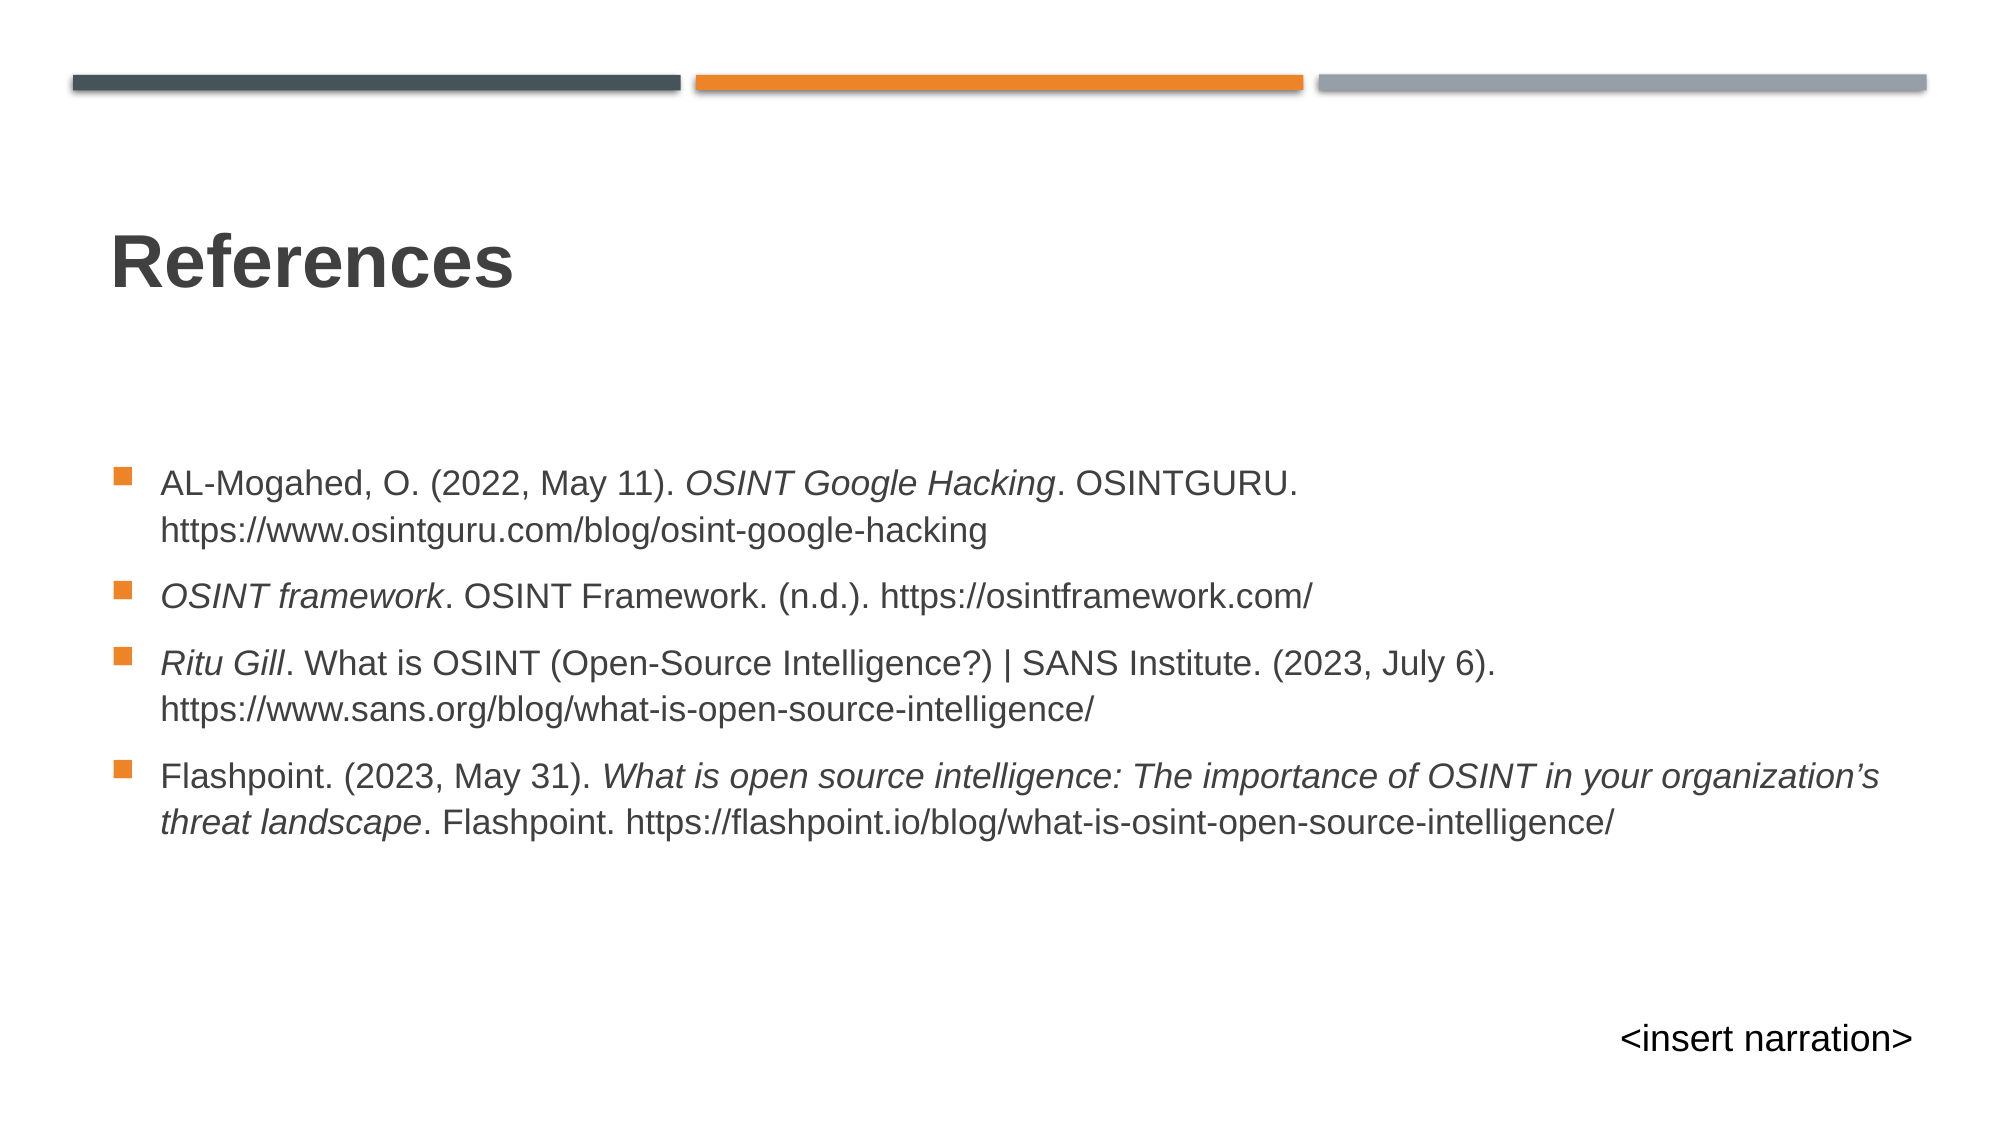

# References
AL-Mogahed, O. (2022, May 11). OSINT Google Hacking. OSINTGURU. https://www.osintguru.com/blog/osint-google-hacking
OSINT framework. OSINT Framework. (n.d.). https://osintframework.com/
Ritu Gill. What is OSINT (Open-Source Intelligence?) | SANS Institute. (2023, July 6). https://www.sans.org/blog/what-is-open-source-intelligence/
Flashpoint. (2023, May 31). What is open source intelligence: The importance of OSINT in your organization’s threat landscape. Flashpoint. https://flashpoint.io/blog/what-is-osint-open-source-intelligence/

<insert narration>